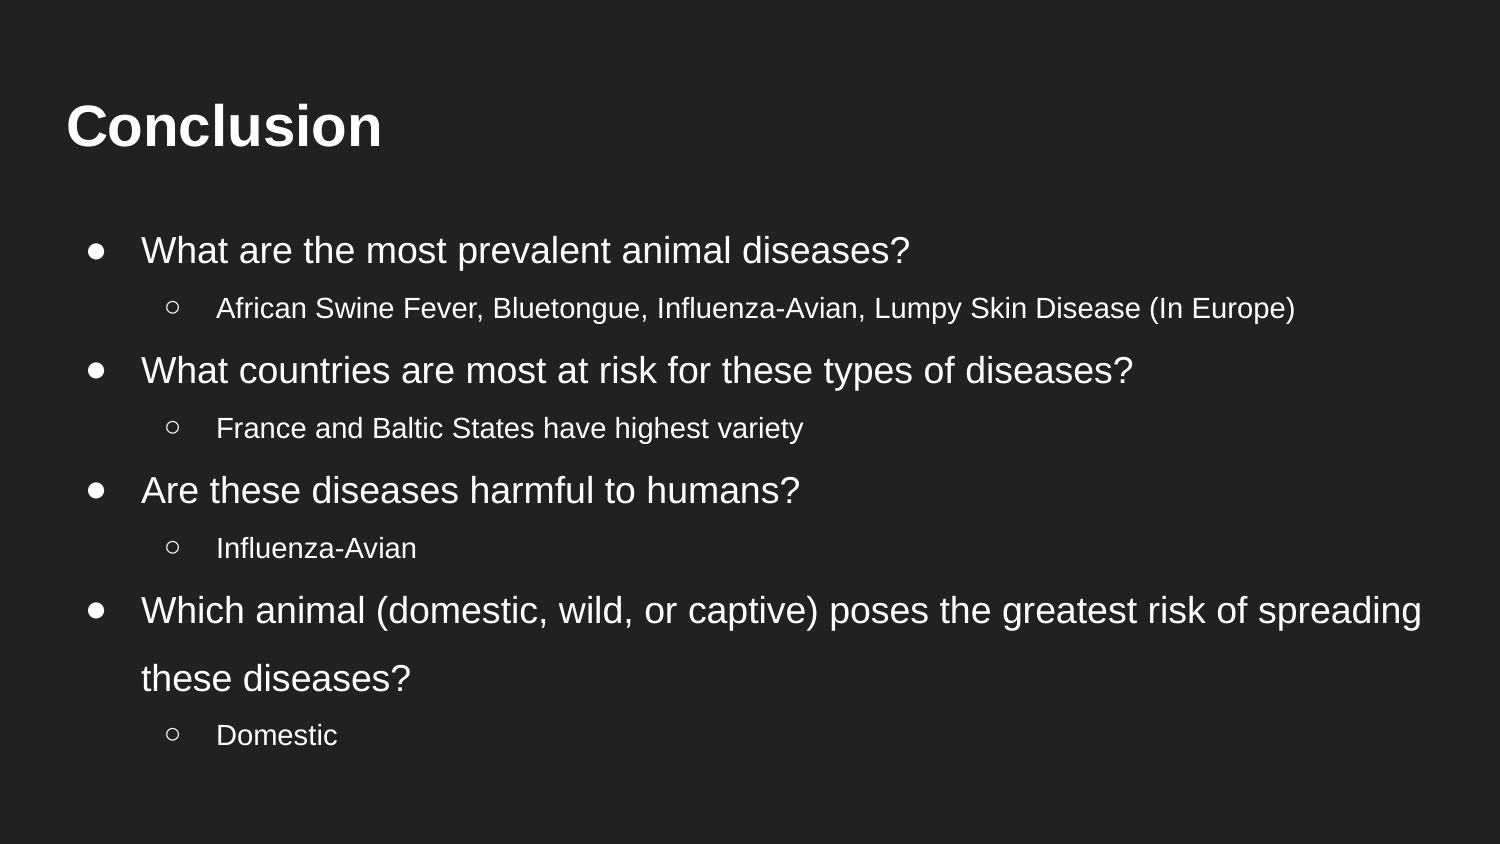

# Conclusion
What are the most prevalent animal diseases?
African Swine Fever, Bluetongue, Influenza-Avian, Lumpy Skin Disease (In Europe)
What countries are most at risk for these types of diseases?
France and Baltic States have highest variety
Are these diseases harmful to humans?
Influenza-Avian
Which animal (domestic, wild, or captive) poses the greatest risk of spreading these diseases?
Domestic